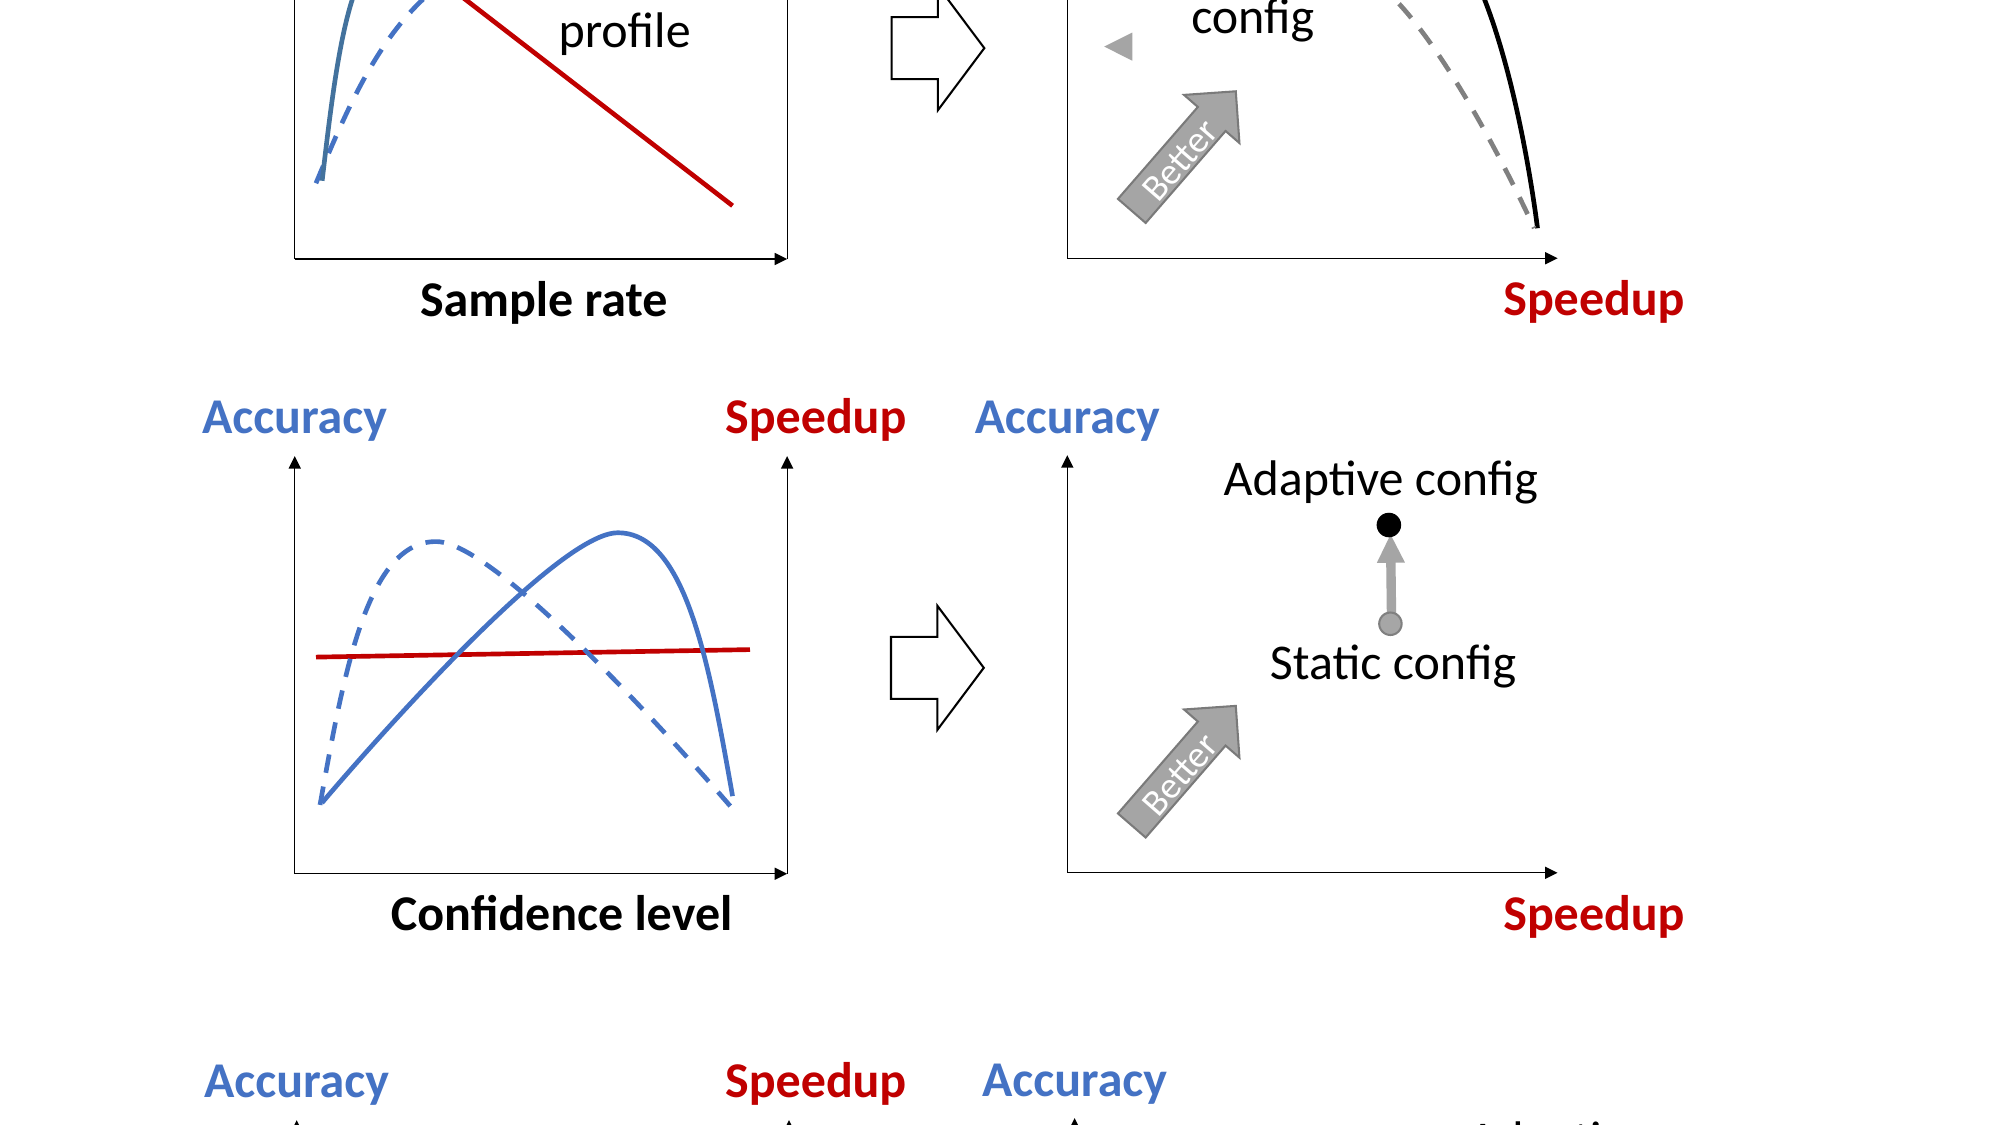

Speedup
Accuracy
Accuracy
Adaptive config
Latest profile

Static config
Outdated profile

Better
Speedup
Sample rate
Speedup
Accuracy
Accuracy
Adaptive config

Static config

Better
Speedup
Confidence level
Accuracy
Speedup
Accuracy
Adaptive config

Static config

Better
Speedup
Resize resolution